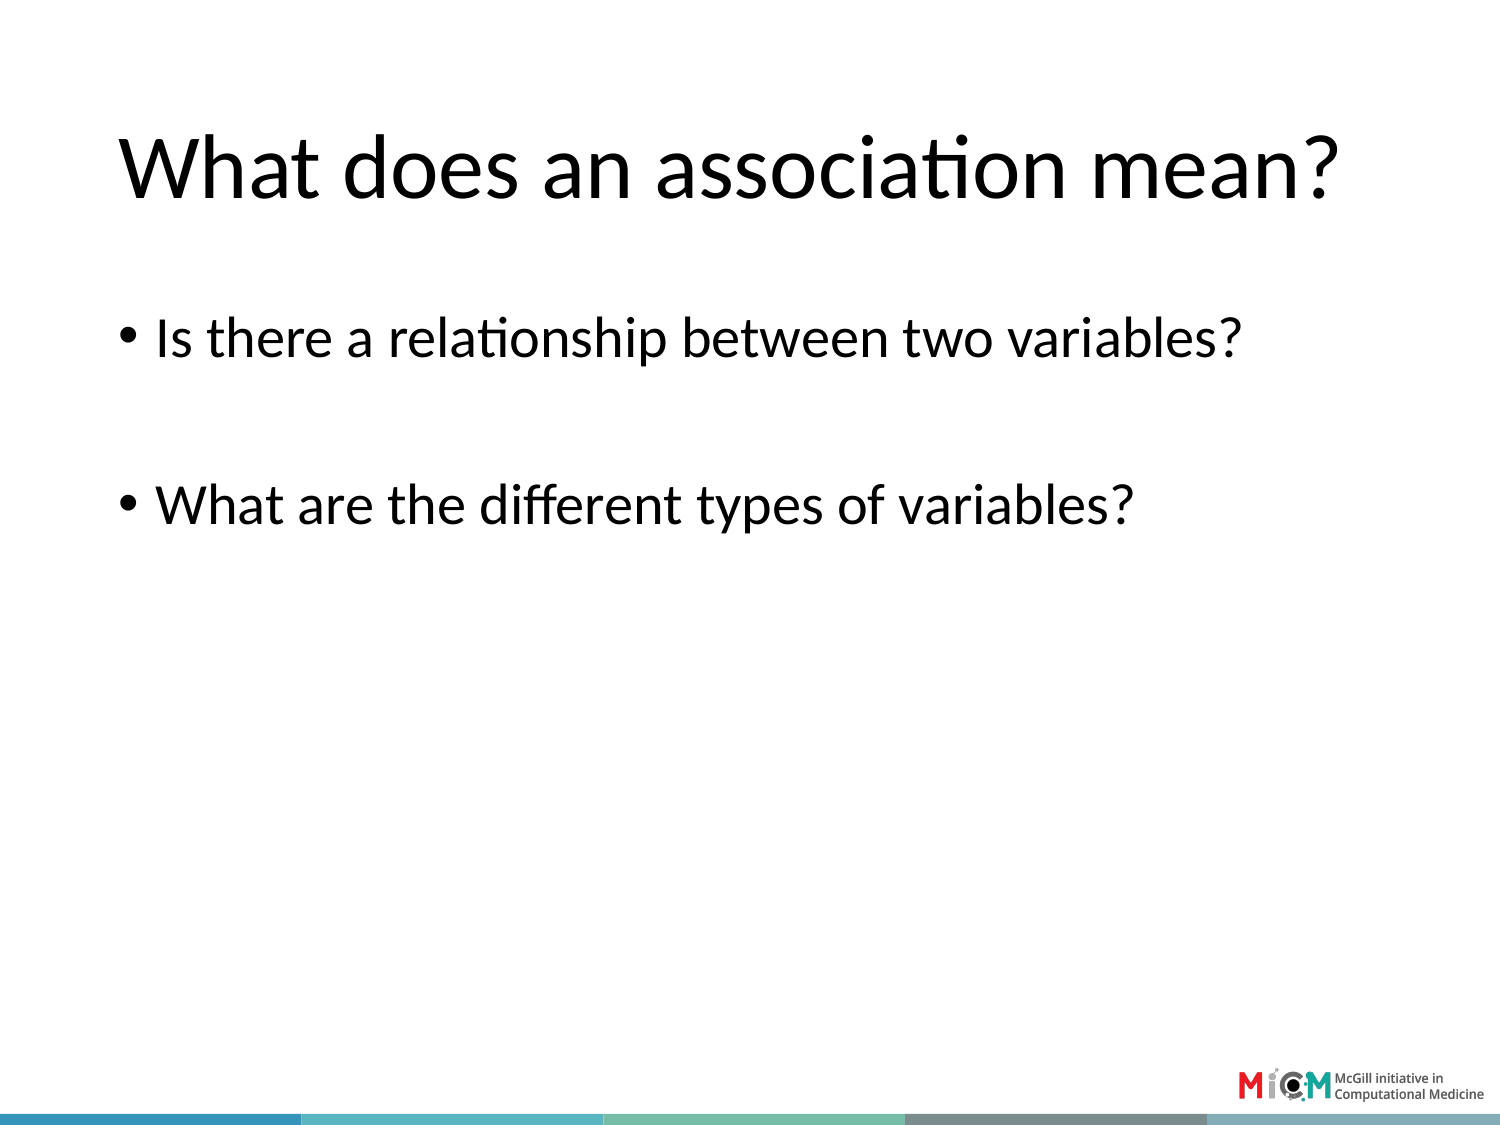

# What does an association mean?
Is there a relationship between two variables?

What are the different types of variables?